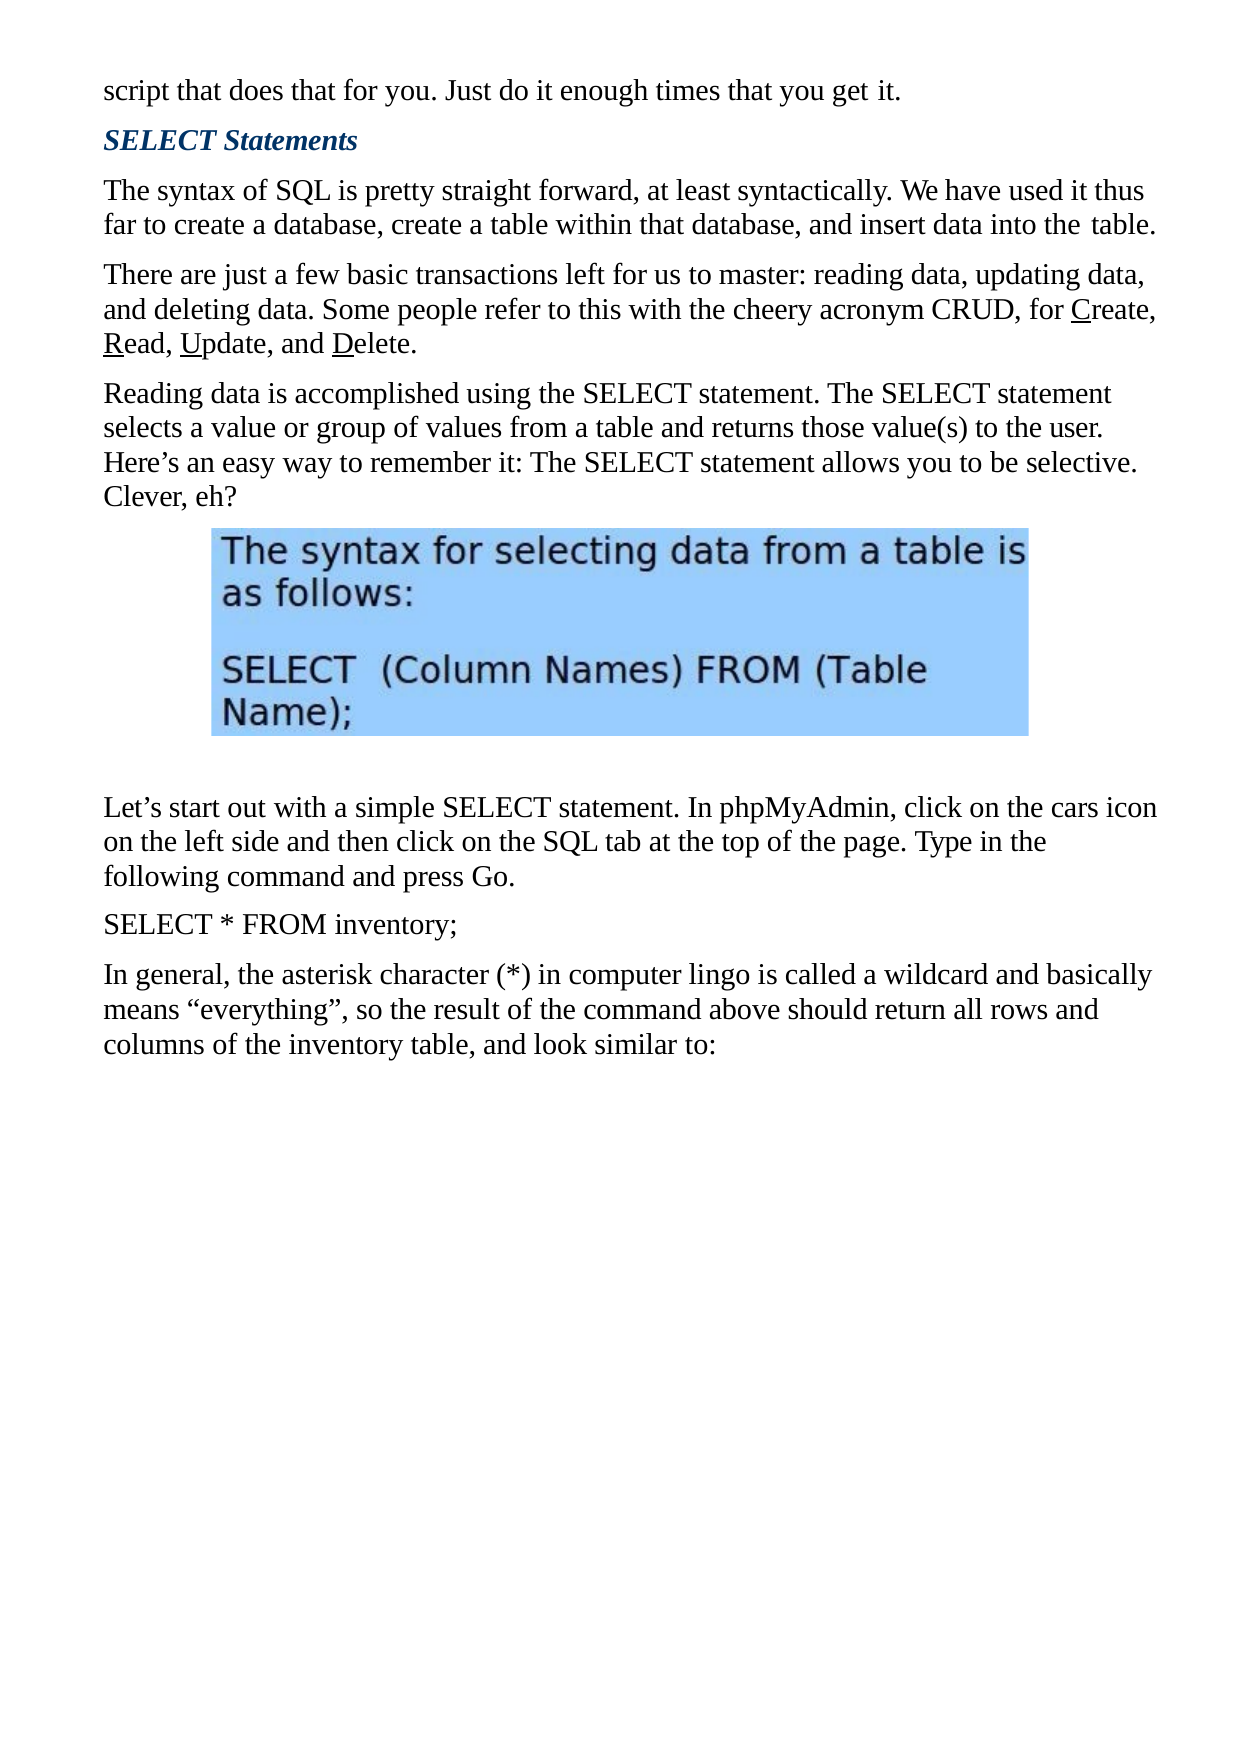

script that does that for you. Just do it enough times that you get it.
SELECT Statements
The syntax of SQL is pretty straight forward, at least syntactically. We have used it thus  far to create a database, create a table within that database, and insert data into the table.
There are just a few basic transactions left for us to master: reading data, updating data,  and deleting data. Some people refer to this with the cheery acronym CRUD, for Create,  Read, Update, and Delete.
Reading data is accomplished using the SELECT statement. The SELECT statement  selects a value or group of values from a table and returns those value(s) to the user.  Here’s an easy way to remember it: The SELECT statement allows you to be selective.  Clever, eh?

Let’s start out with a simple SELECT statement. In phpMyAdmin, click on the cars icon  on the left side and then click on the SQL tab at the top of the page. Type in the  following command and press Go.
SELECT * FROM inventory;
In general, the asterisk character (*) in computer lingo is called a wildcard and basically  means “everything”, so the result of the command above should return all rows and  columns of the inventory table, and look similar to: